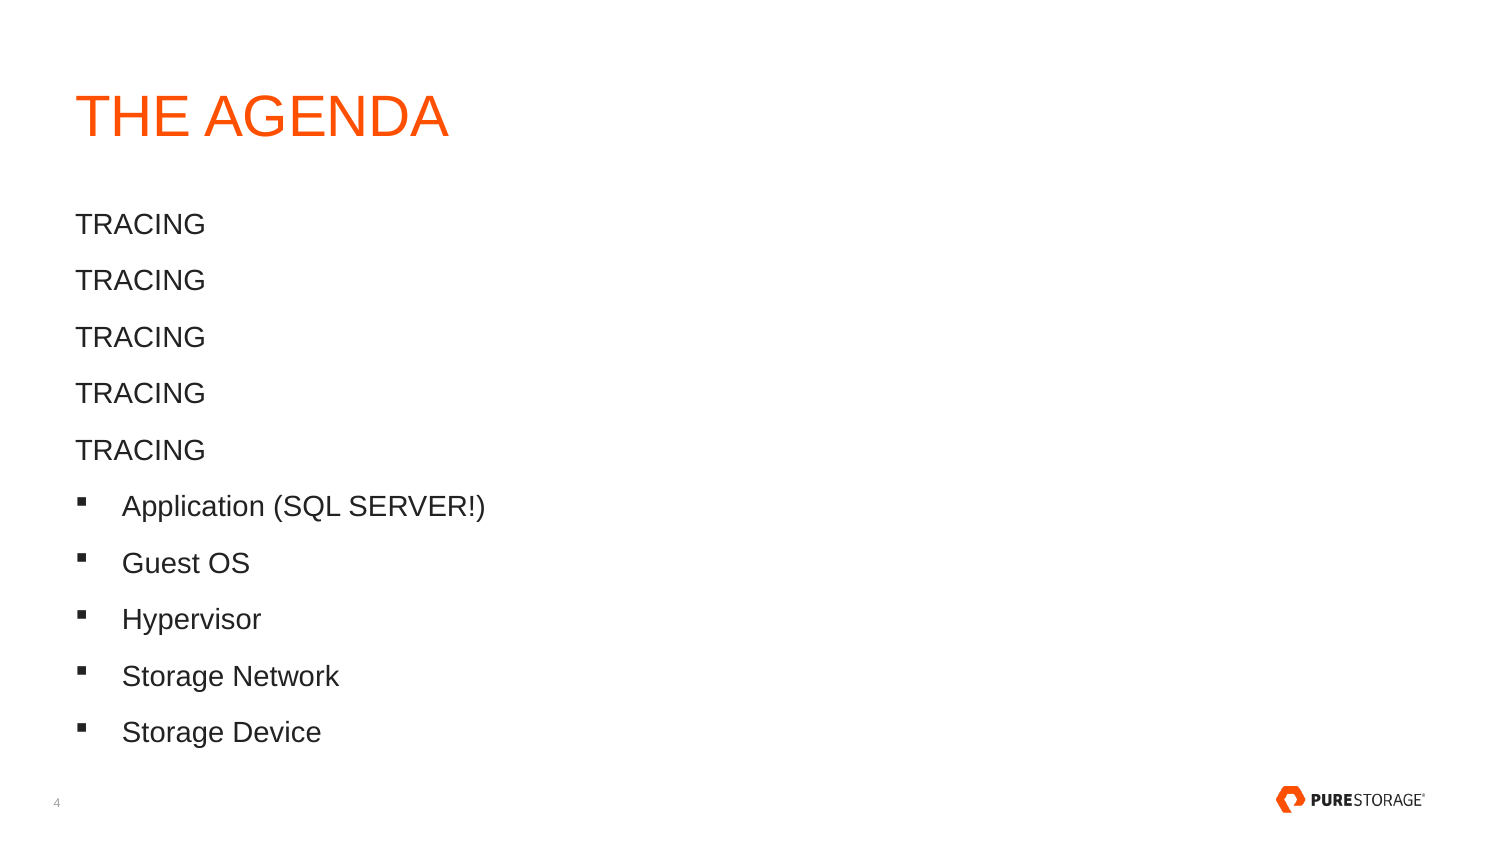

# THE AGENDA
TRACING
TRACING
TRACING
TRACING
TRACING
Application (SQL SERVER!)
Guest OS
Hypervisor
Storage Network
Storage Device